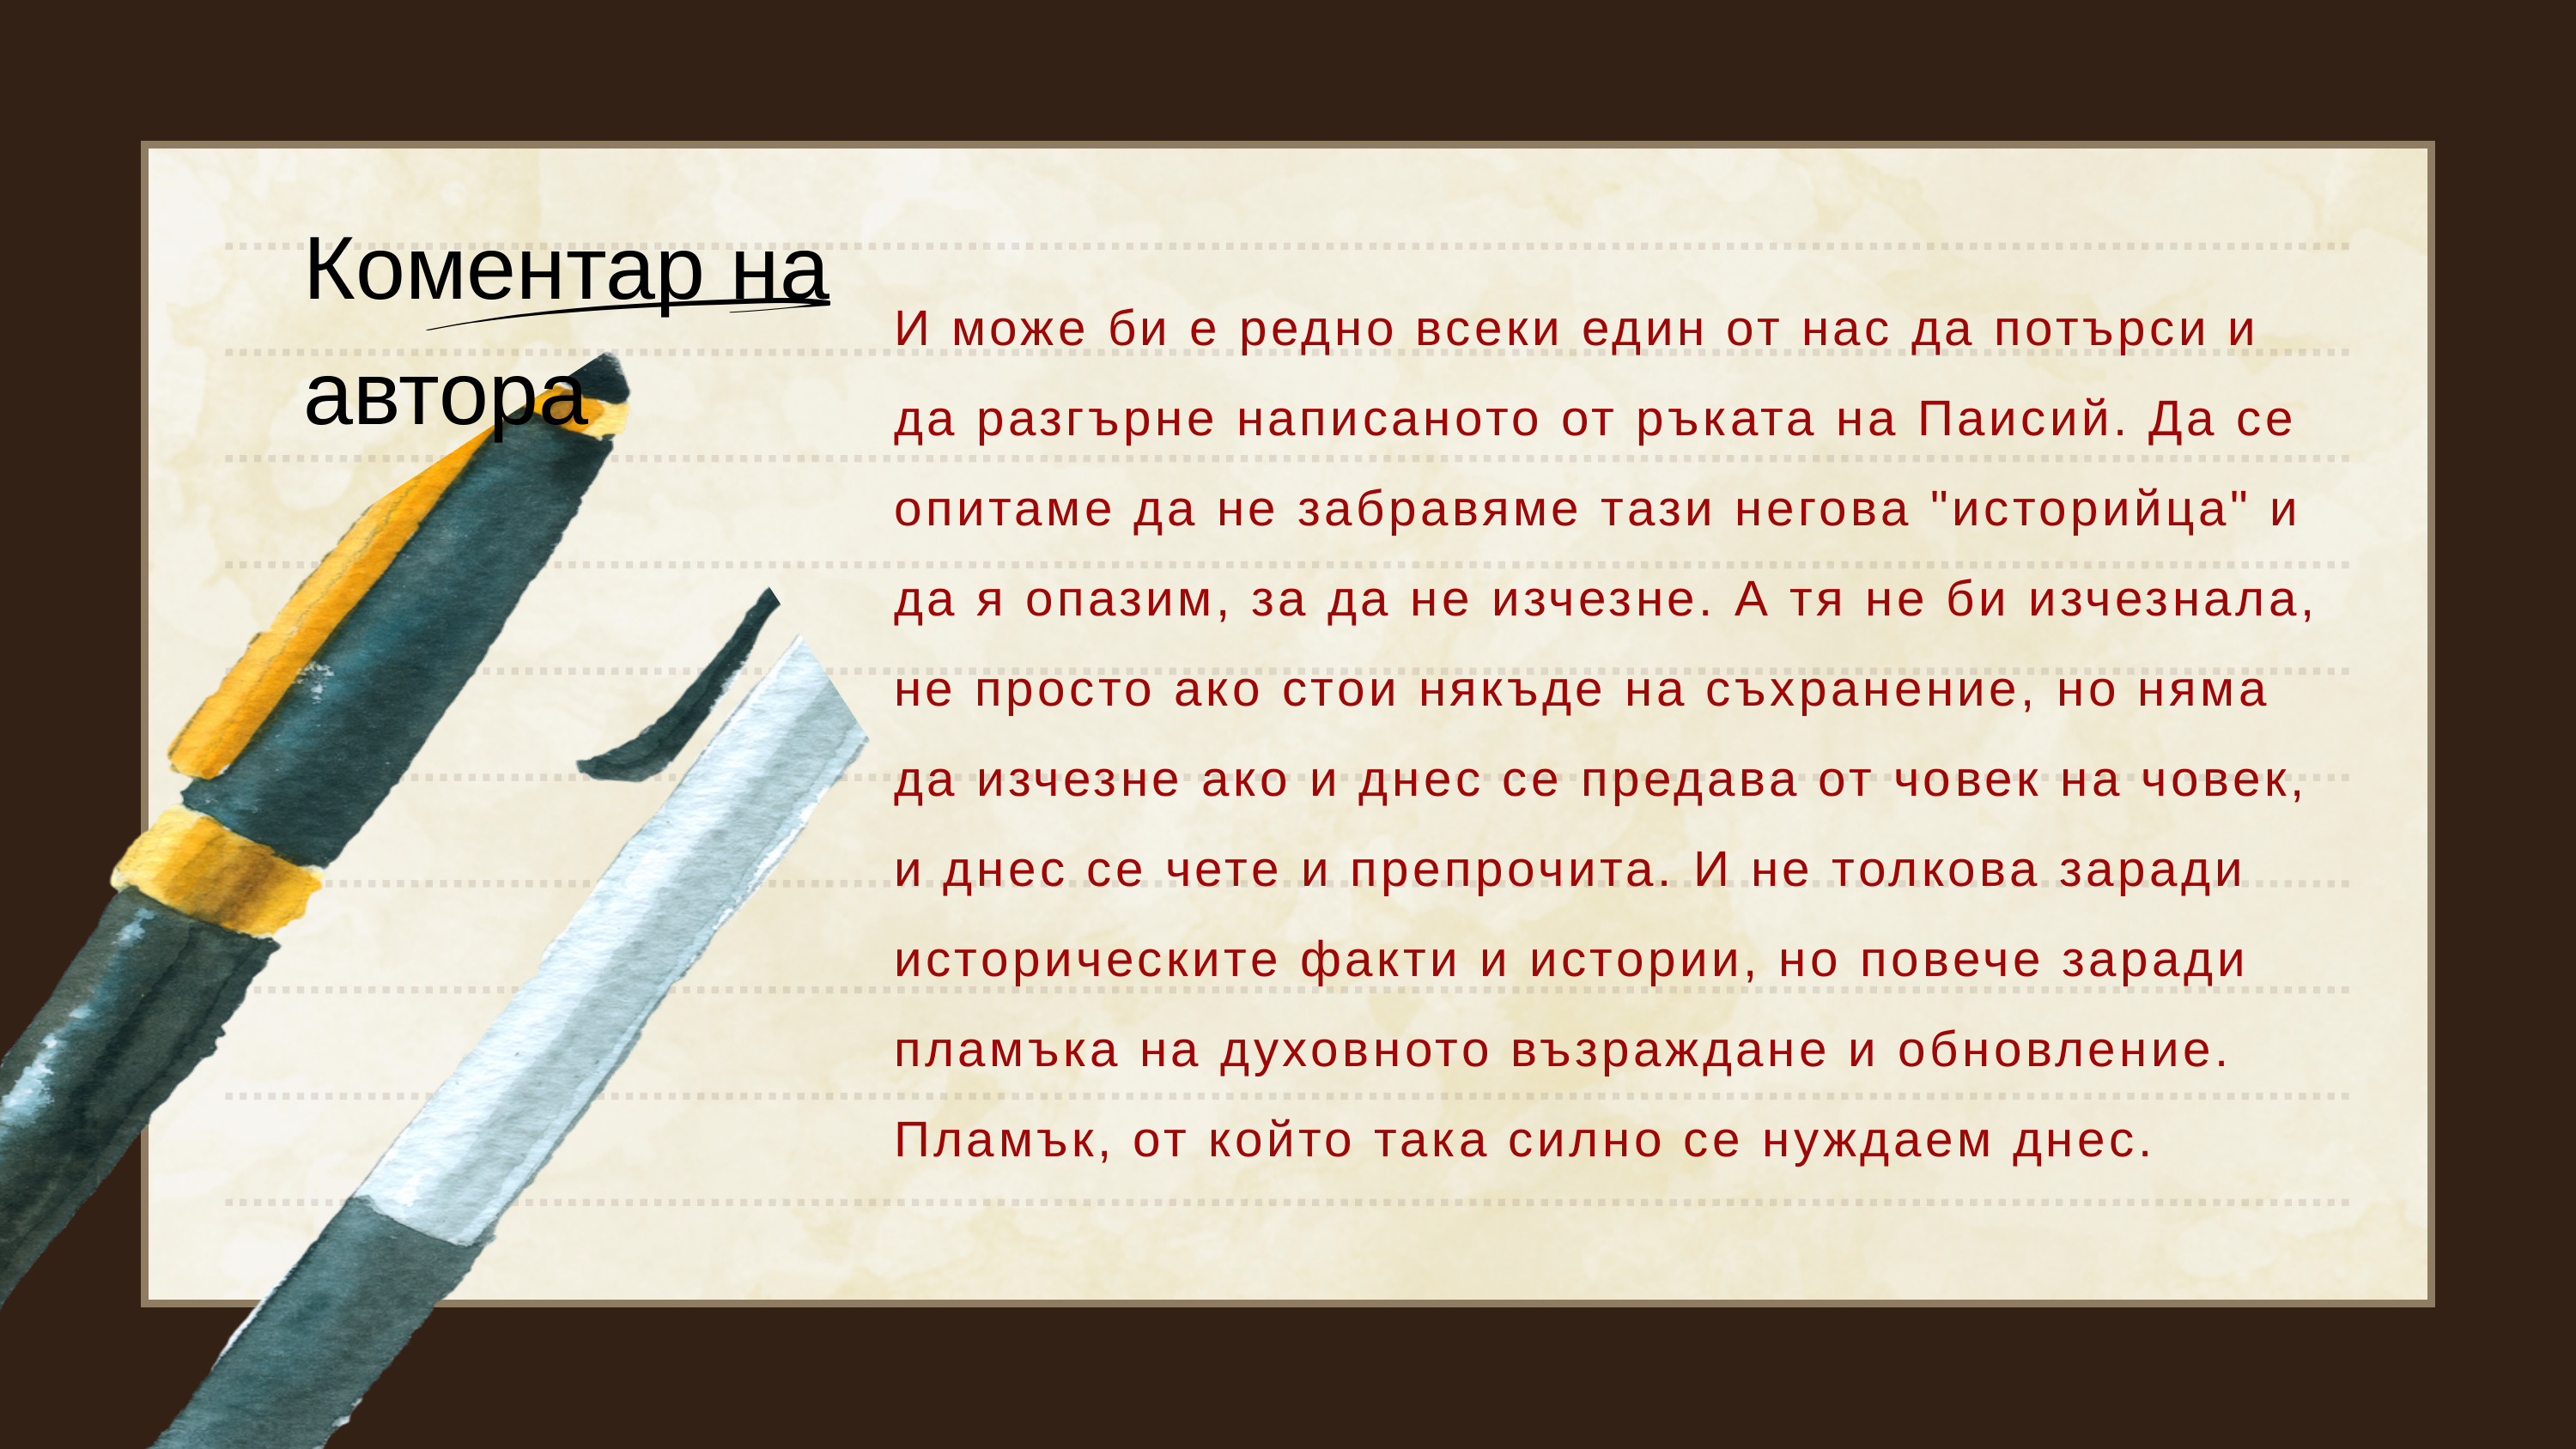

Коментар на автора
И може би е редно всеки един от нас да потърси и да разгърне написаното от ръката на Паисий. Да се опитаме да не забравяме тази негова "историйца" и да я опазим, за да не изчезне. А тя не би изчезнала, не просто ако стои някъде на съхранение, но няма да изчезне ако и днес се предава от човек на човек, и днес се чете и препрочита. И не толкова заради историческите факти и истории, но повече заради пламъка на духовното възраждане и обновление. Пламък, от който така силно се нуждаем днес.